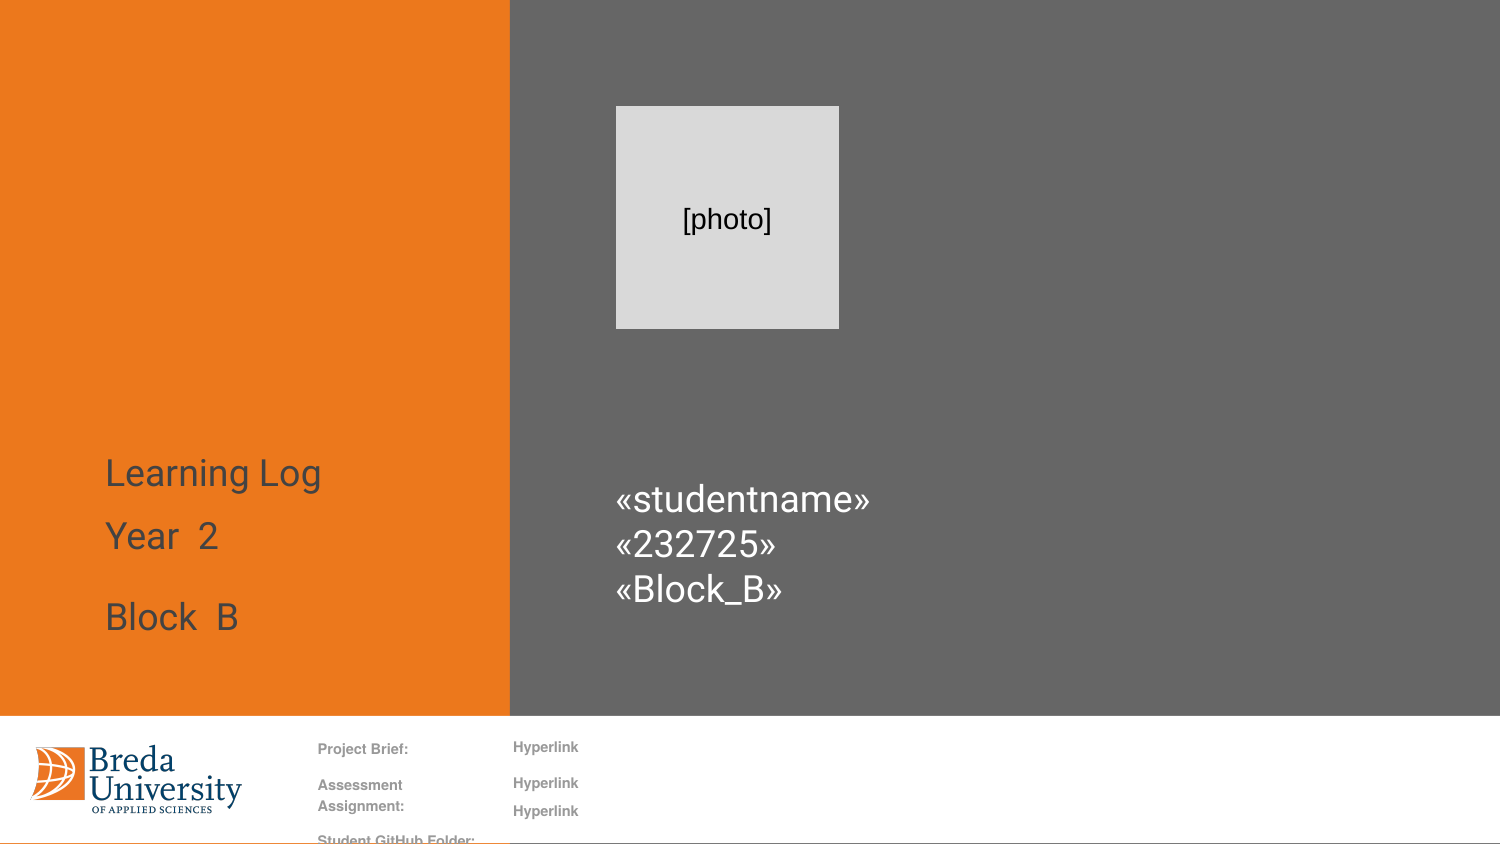

# «studentname»
«232725»
«Block_B»
[photo]
Learning Log
Year  2
Block  B
Hyperlink
Hyperlink
Hyperlink